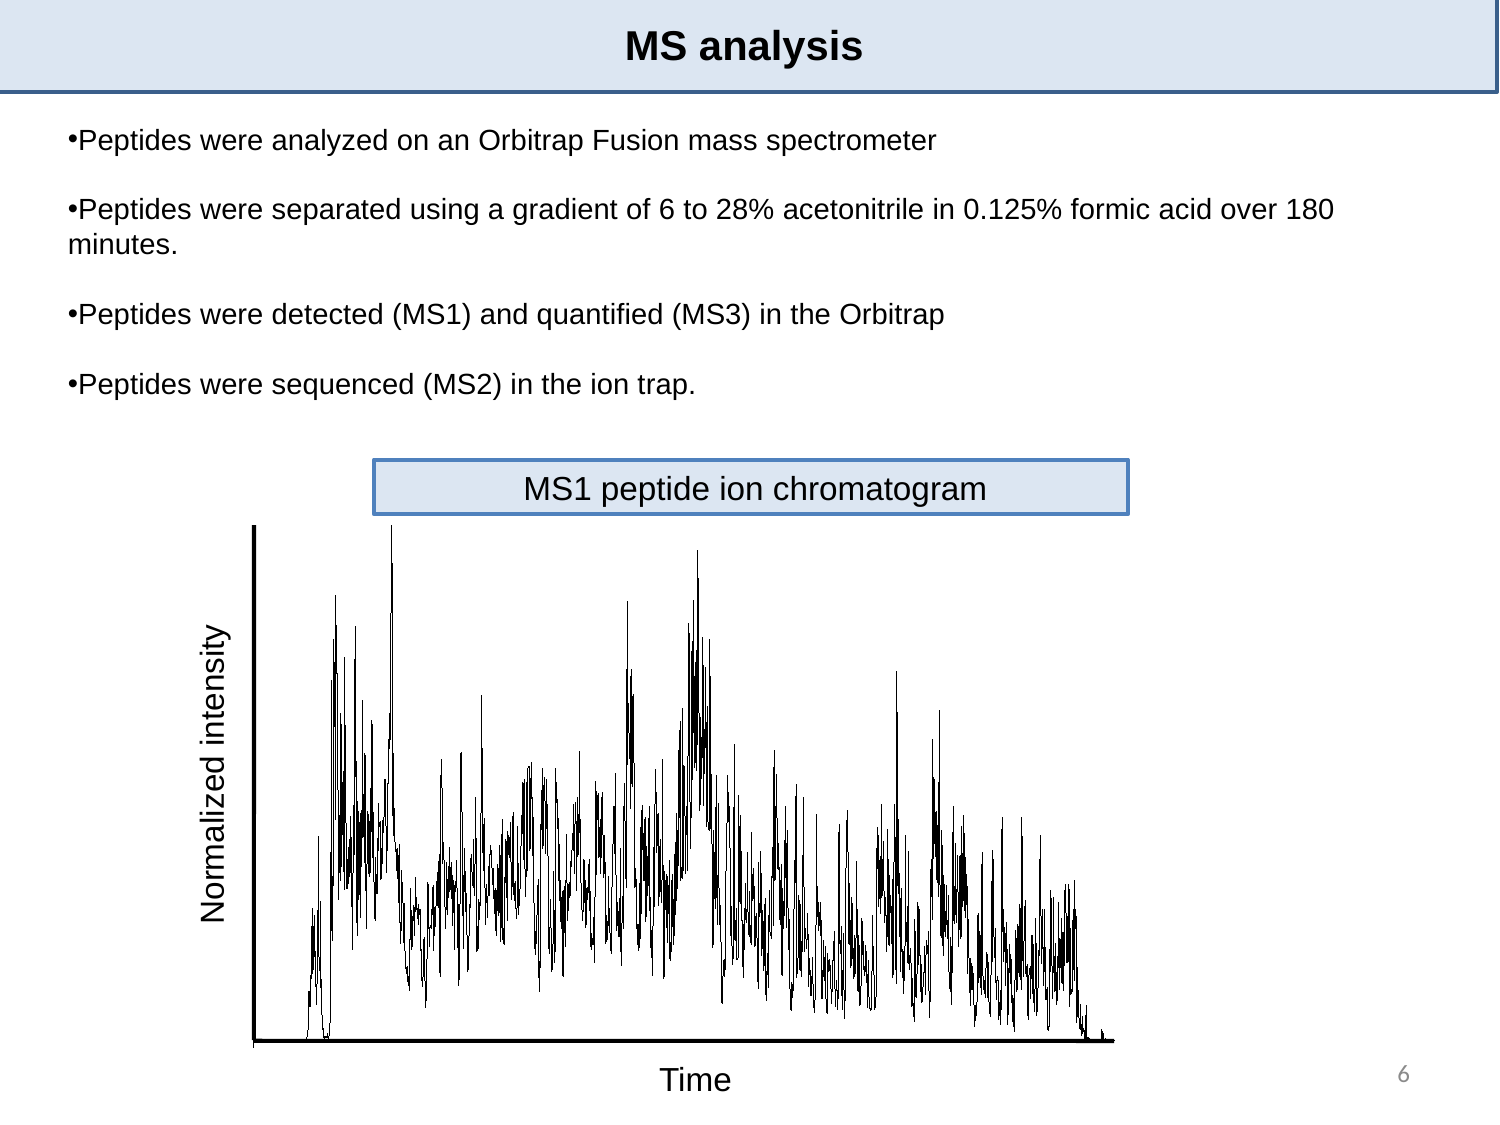

MS analysis
Peptides were analyzed on an Orbitrap Fusion mass spectrometer

Peptides were separated using a gradient of 6 to 28% acetonitrile in 0.125% formic acid over 180 	minutes.

Peptides were detected (MS1) and quantified (MS3) in the Orbitrap

Peptides were sequenced (MS2) in the ion trap.
 MS1 peptide ion chromatogram

Normalized intensity

6
Time